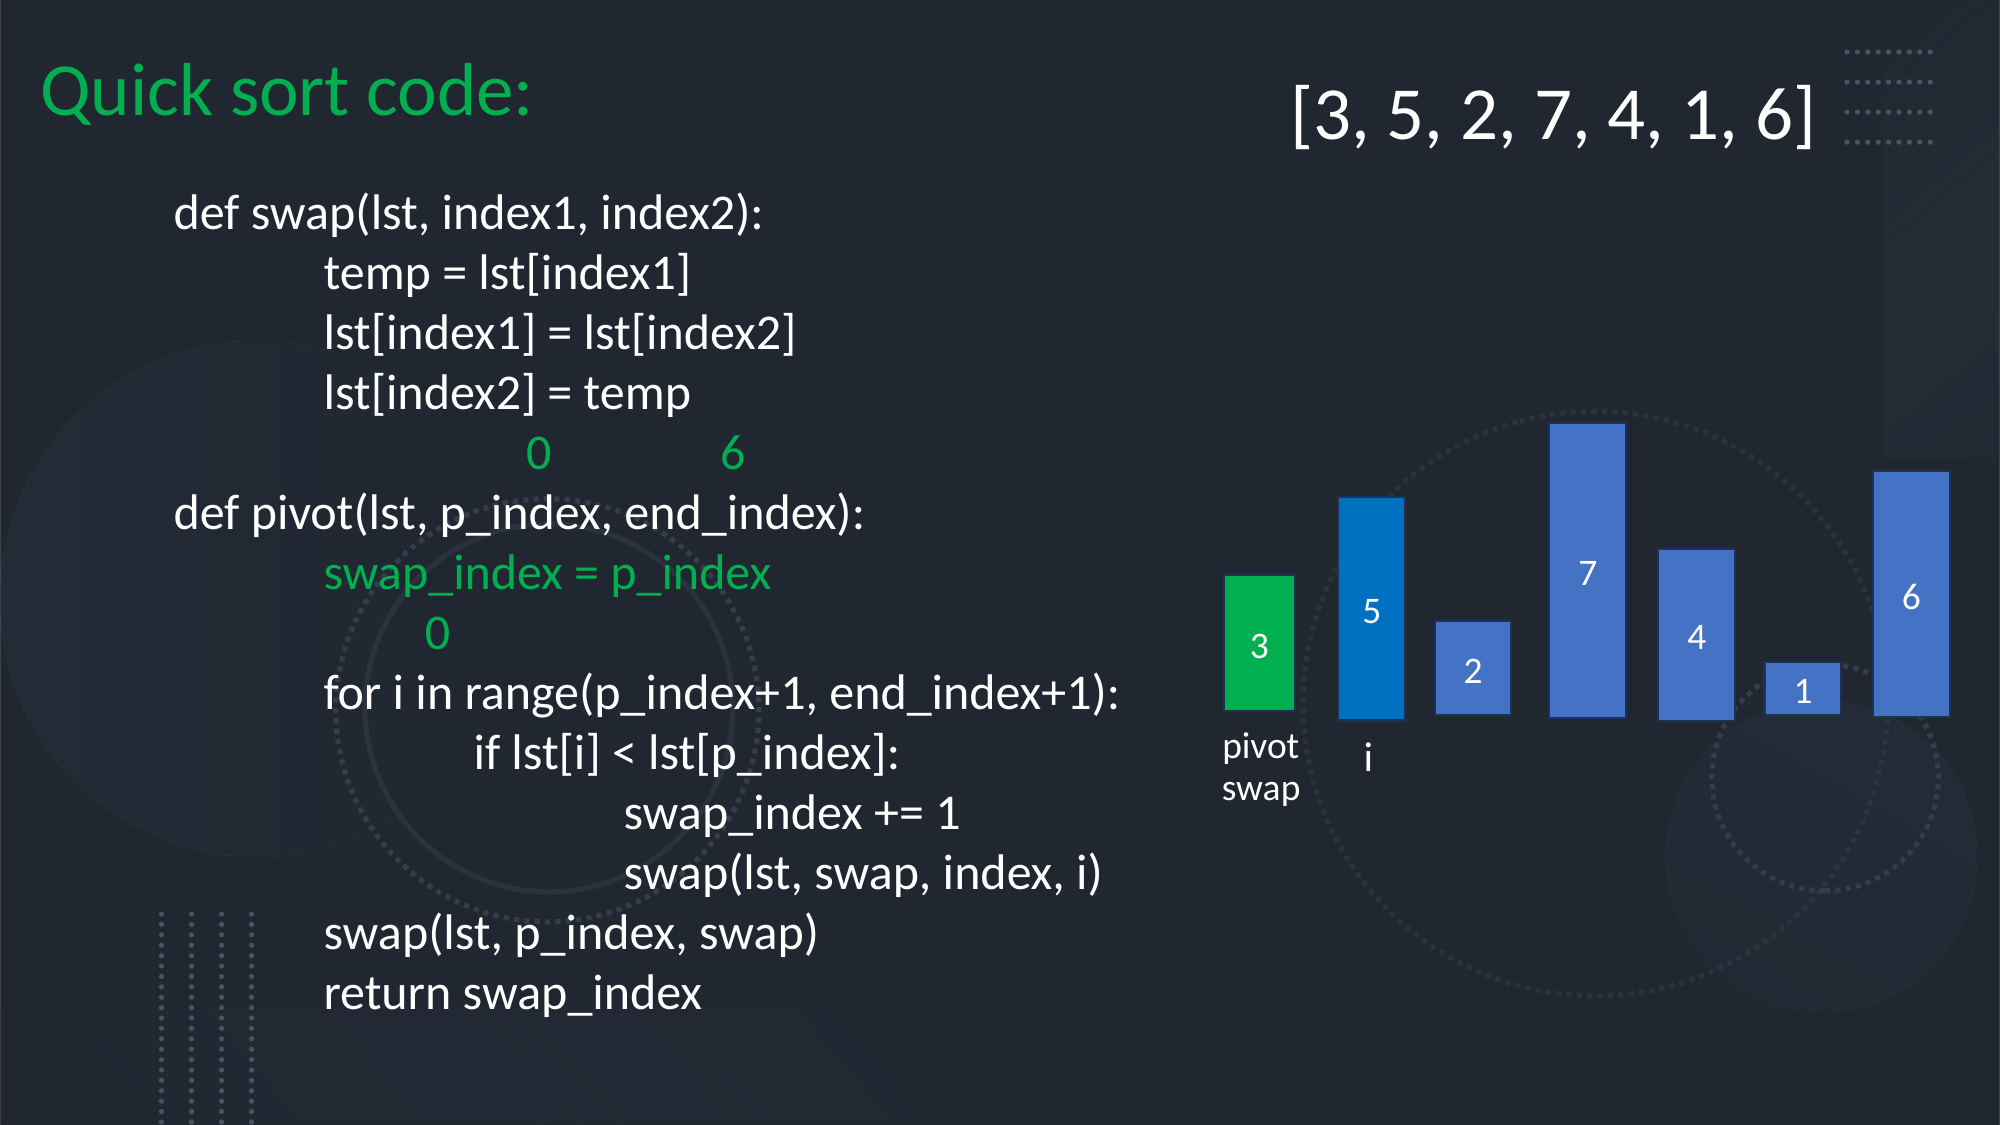

Quick sort code:
[3, 5, 2, 7, 4, 1, 6]

def swap(lst, index1, index2):
	temp = lst[index1]
	lst[index1] = lst[index2]
	lst[index2] = temp
	                  0               6
def pivot(lst, p_index, end_index):
	swap_index = p_index
	         0
	for i in range(p_index+1, end_index+1):
		if lst[i] < lst[p_index]:
			swap_index += 1
			swap(lst, swap, index, i)
	swap(lst, p_index, swap)
	return swap_index

7
6
5
4
3
2
1
pivot
i
swap